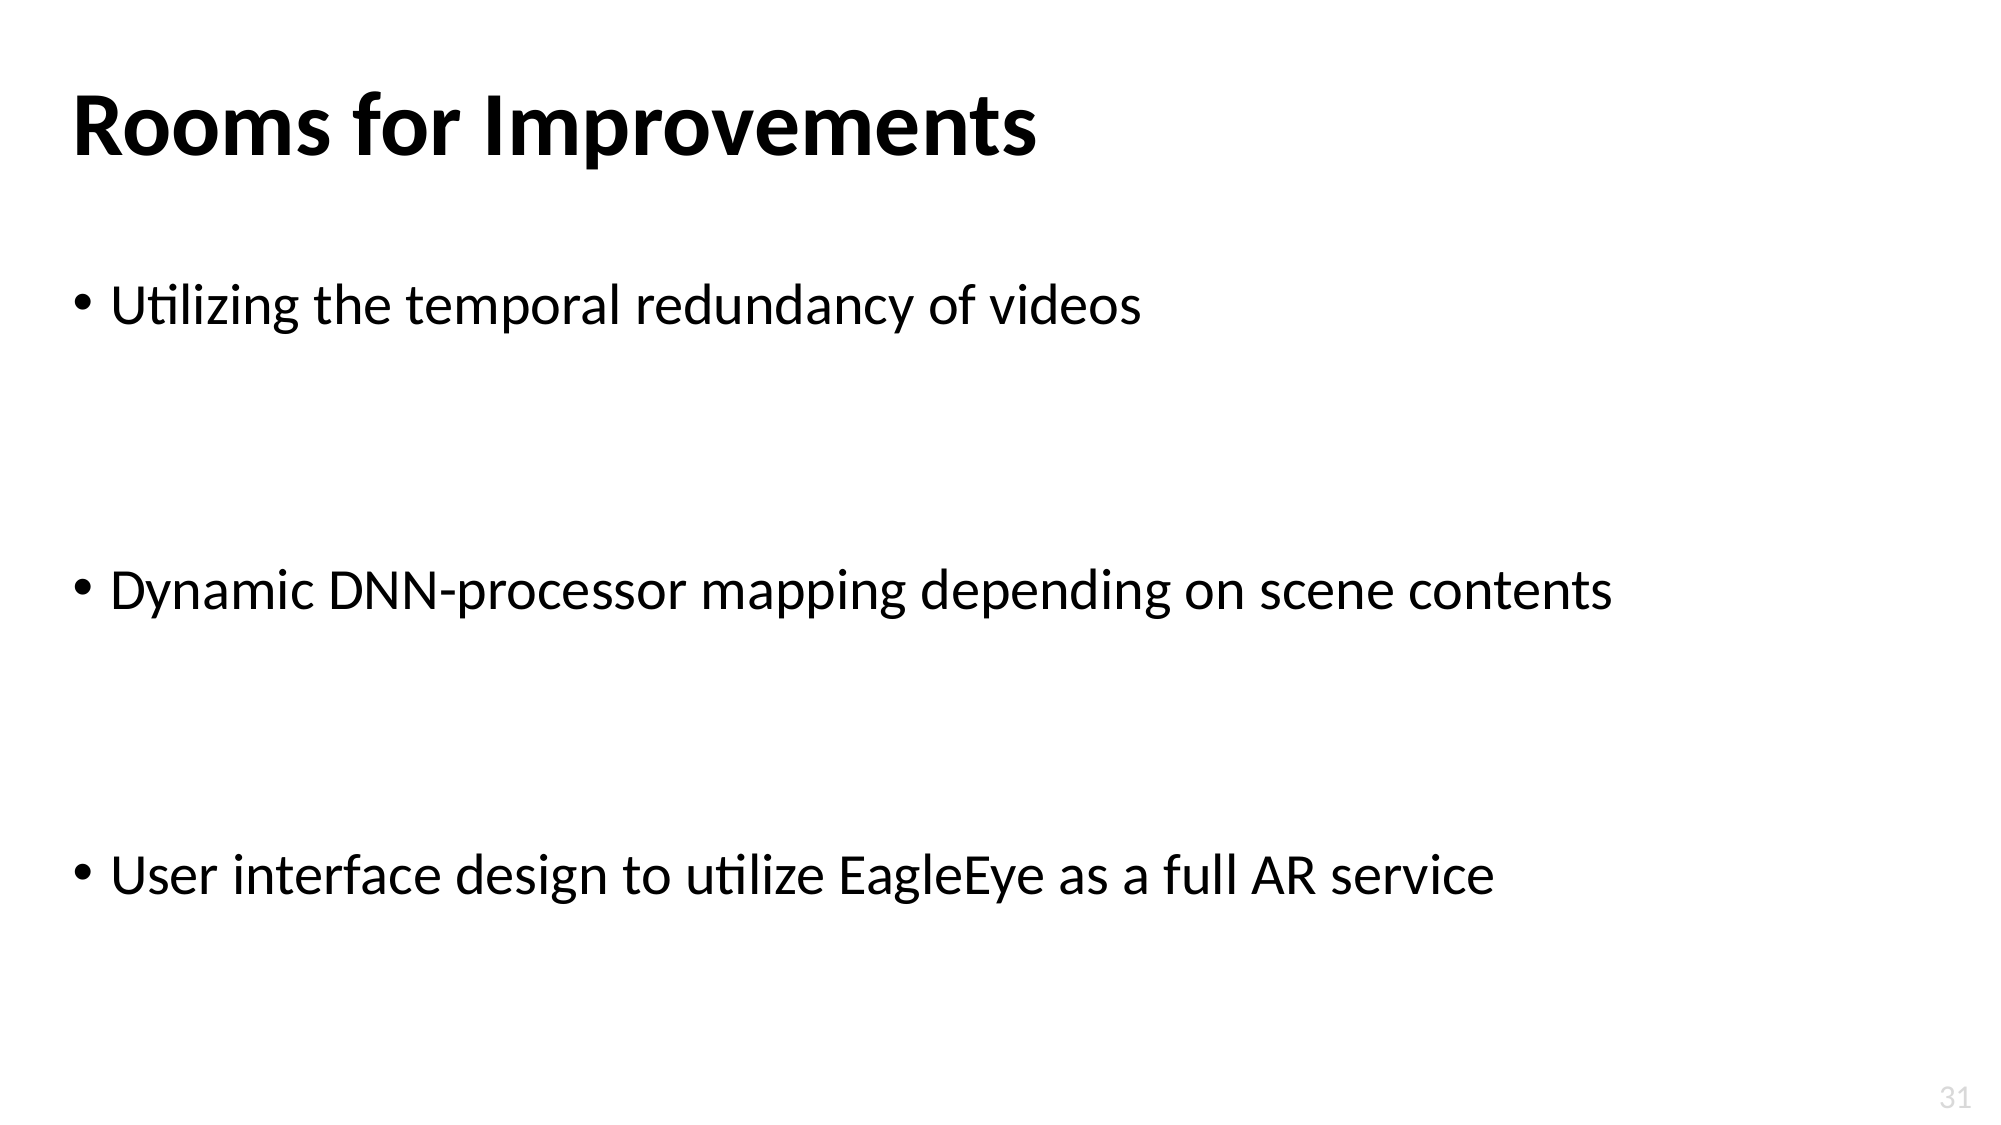

# Rooms for Improvements
Utilizing the temporal redundancy of videos

Dynamic DNN-processor mapping depending on scene contents

User interface design to utilize EagleEye as a full AR service
31